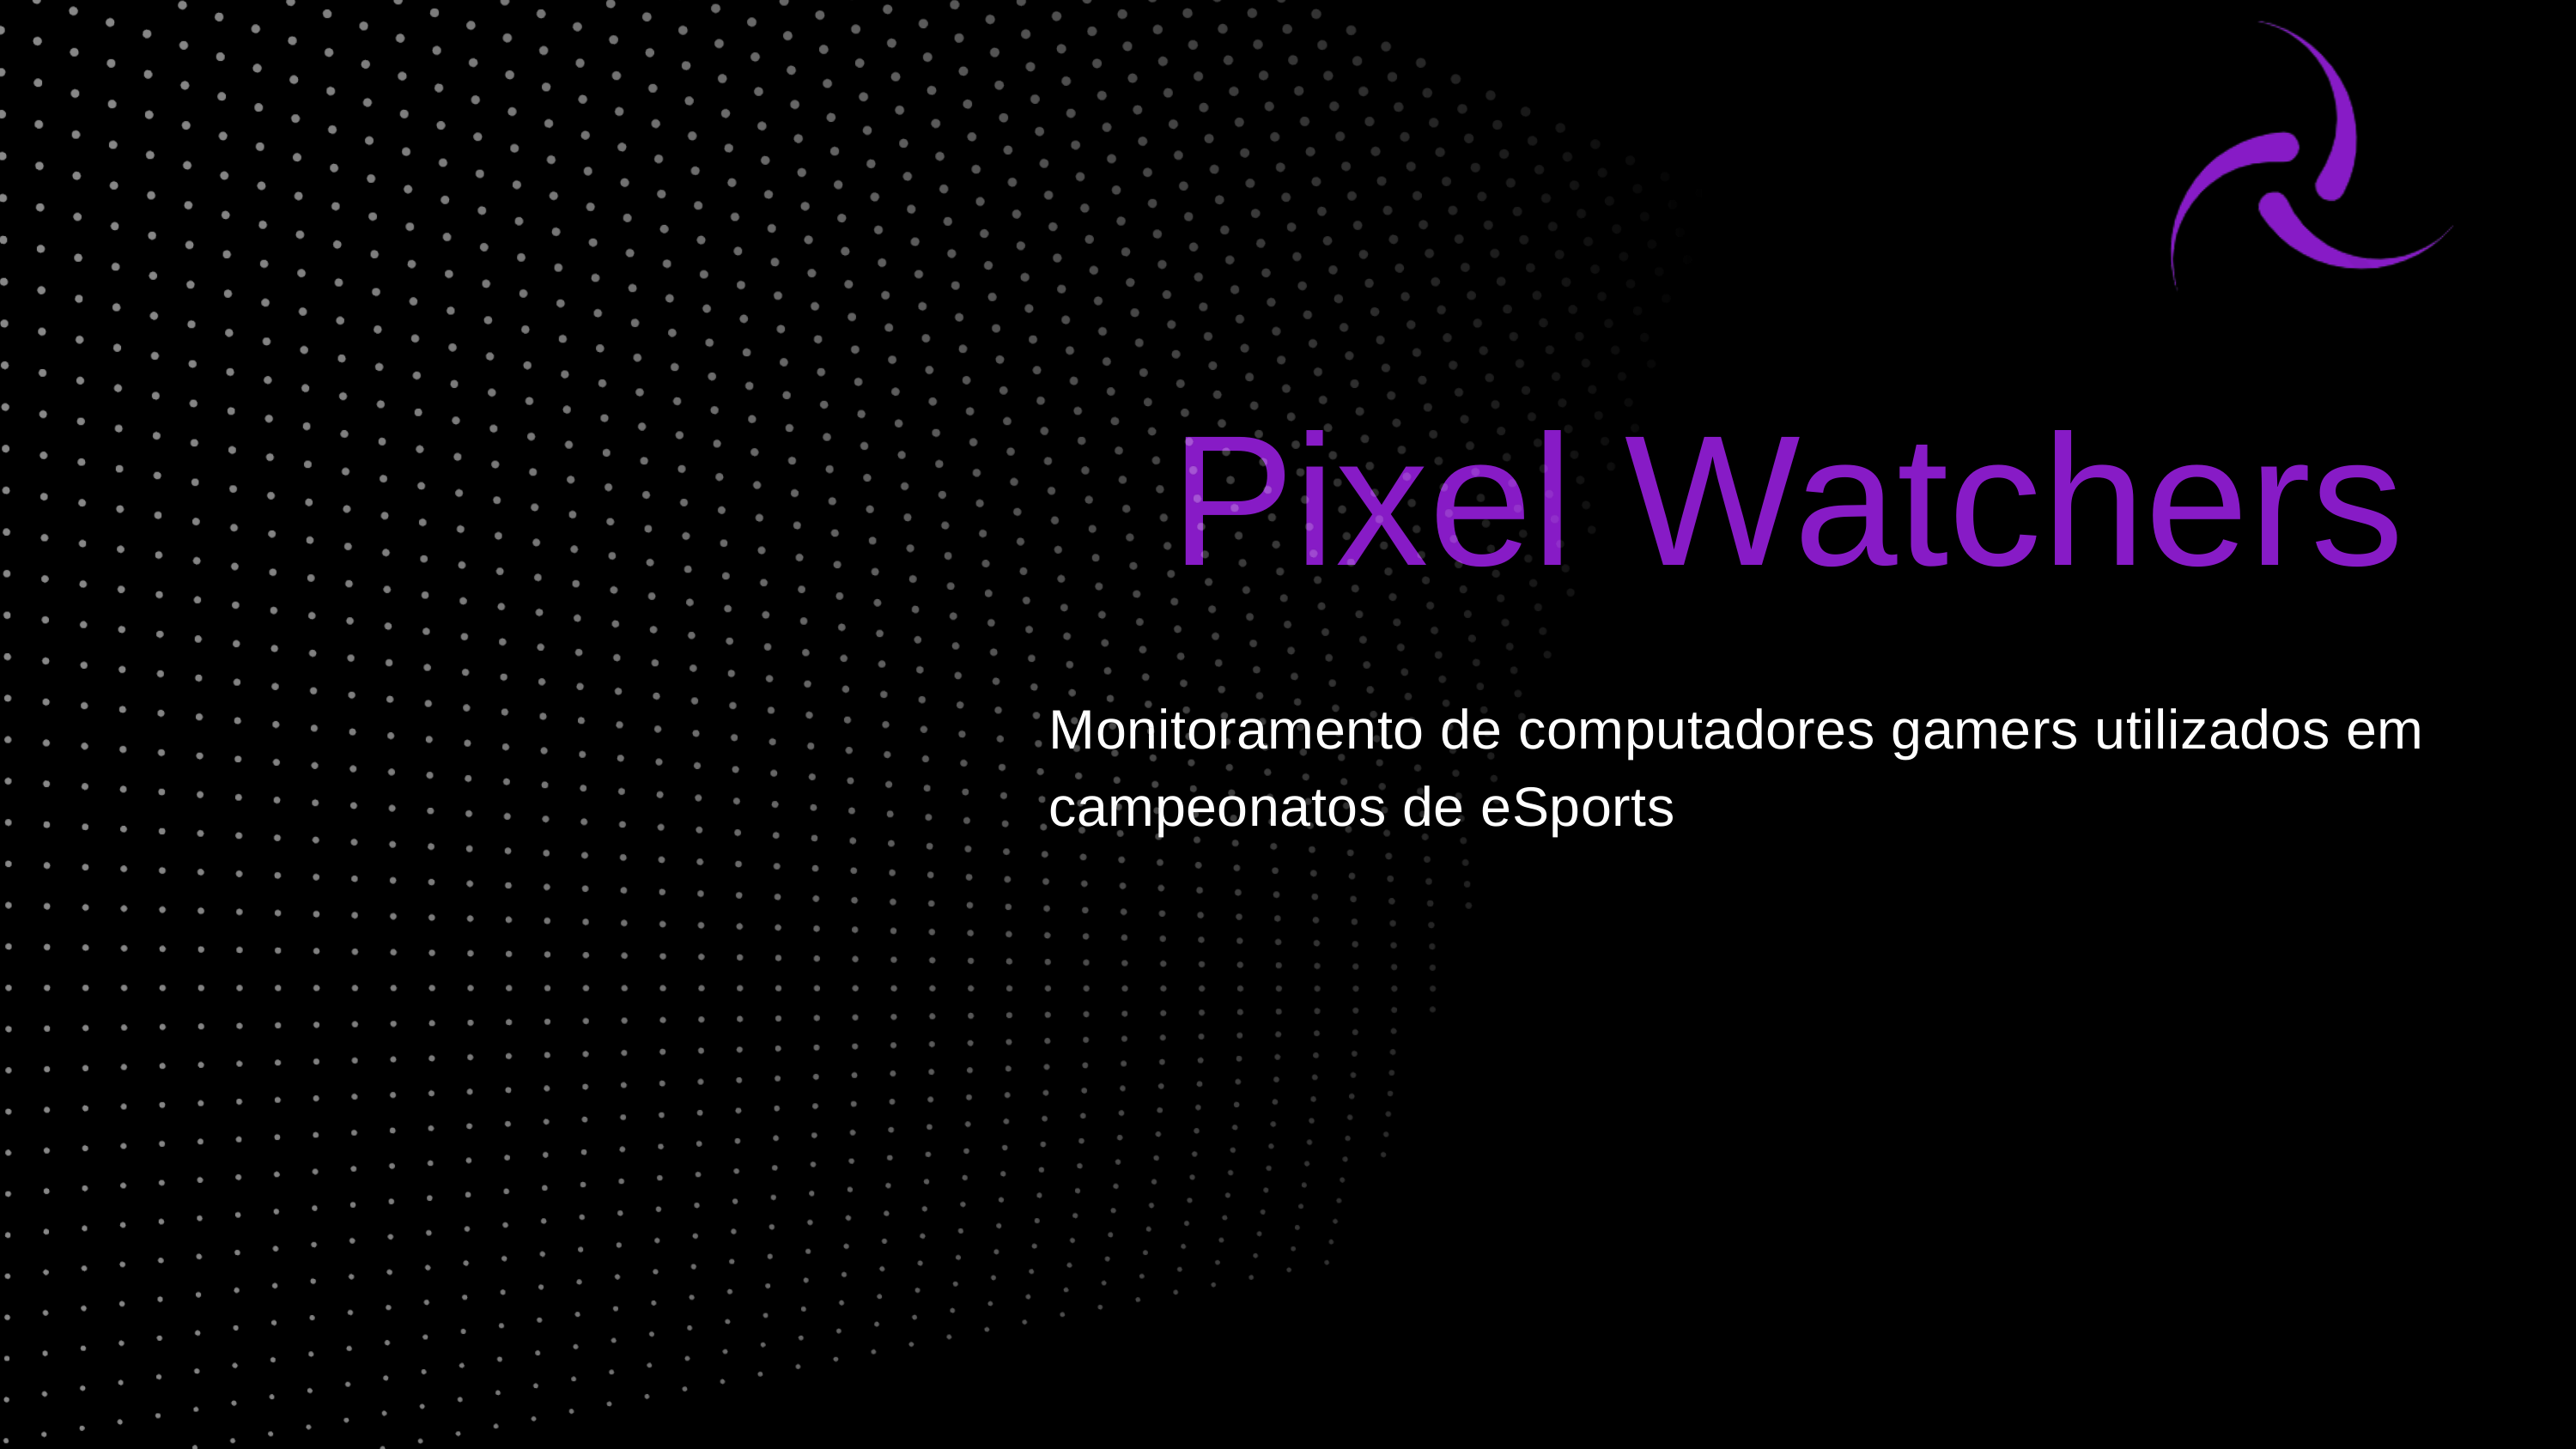

Pixel Watchers
Monitoramento de computadores gamers utilizados em campeonatos de eSports